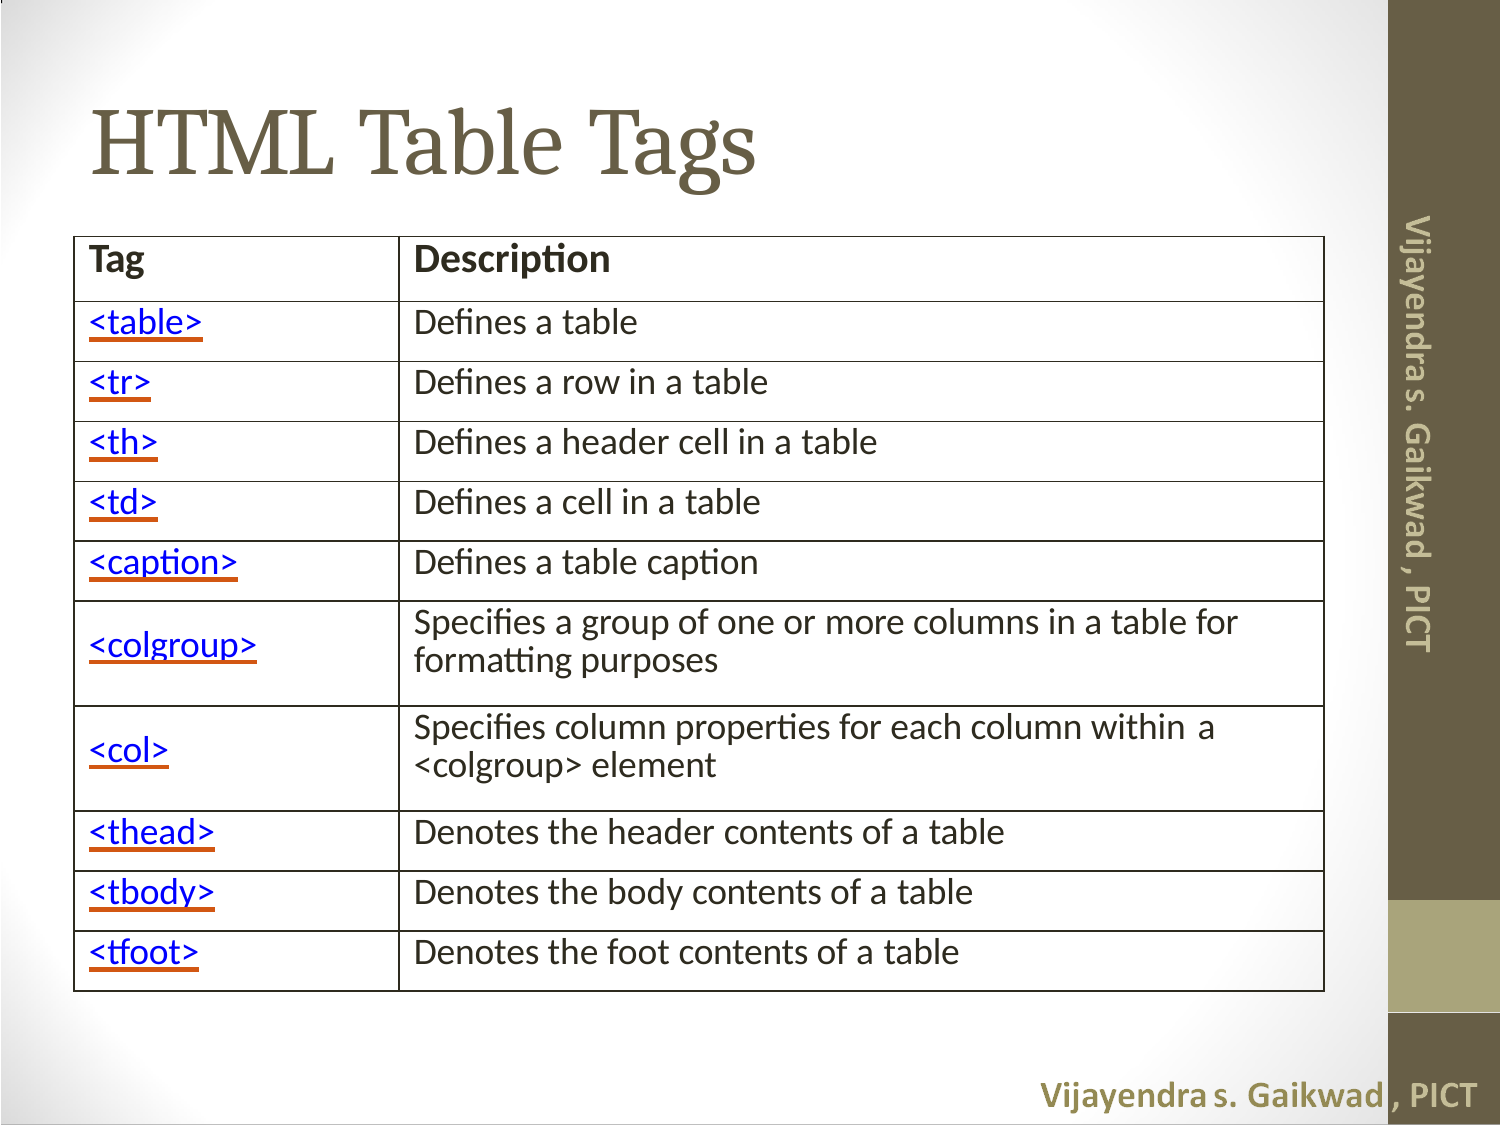

# HTML Table Tags
| Tag | Description |
| --- | --- |
| <table> | Defines a table |
| <tr> | Defines a row in a table |
| <th> | Defines a header cell in a table |
| <td> | Defines a cell in a table |
| <caption> | Defines a table caption |
| <colgroup> | Specifies a group of one or more columns in a table for formatting purposes |
| <col> | Specifies column properties for each column within a <colgroup> element |
| <thead> | Denotes the header contents of a table |
| <tbody> | Denotes the body contents of a table |
| <tfoot> | Denotes the foot contents of a table |